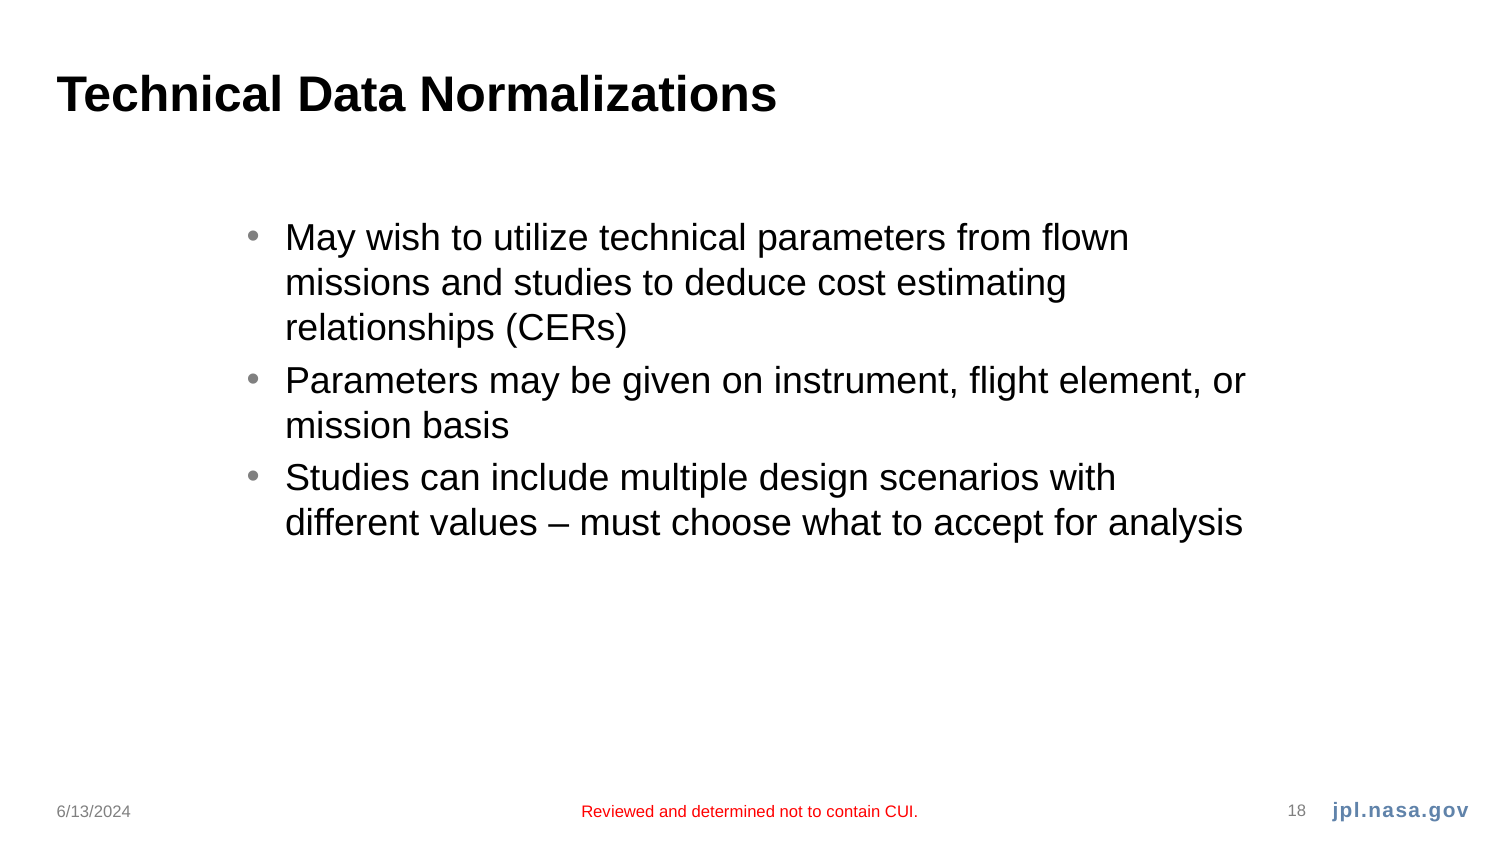

# Technical Data Normalizations
May wish to utilize technical parameters from flown missions and studies to deduce cost estimating relationships (CERs)
Parameters may be given on instrument, flight element, or mission basis
Studies can include multiple design scenarios with different values – must choose what to accept for analysis

6/13/2024
Reviewed and determined not to contain CUI.
18